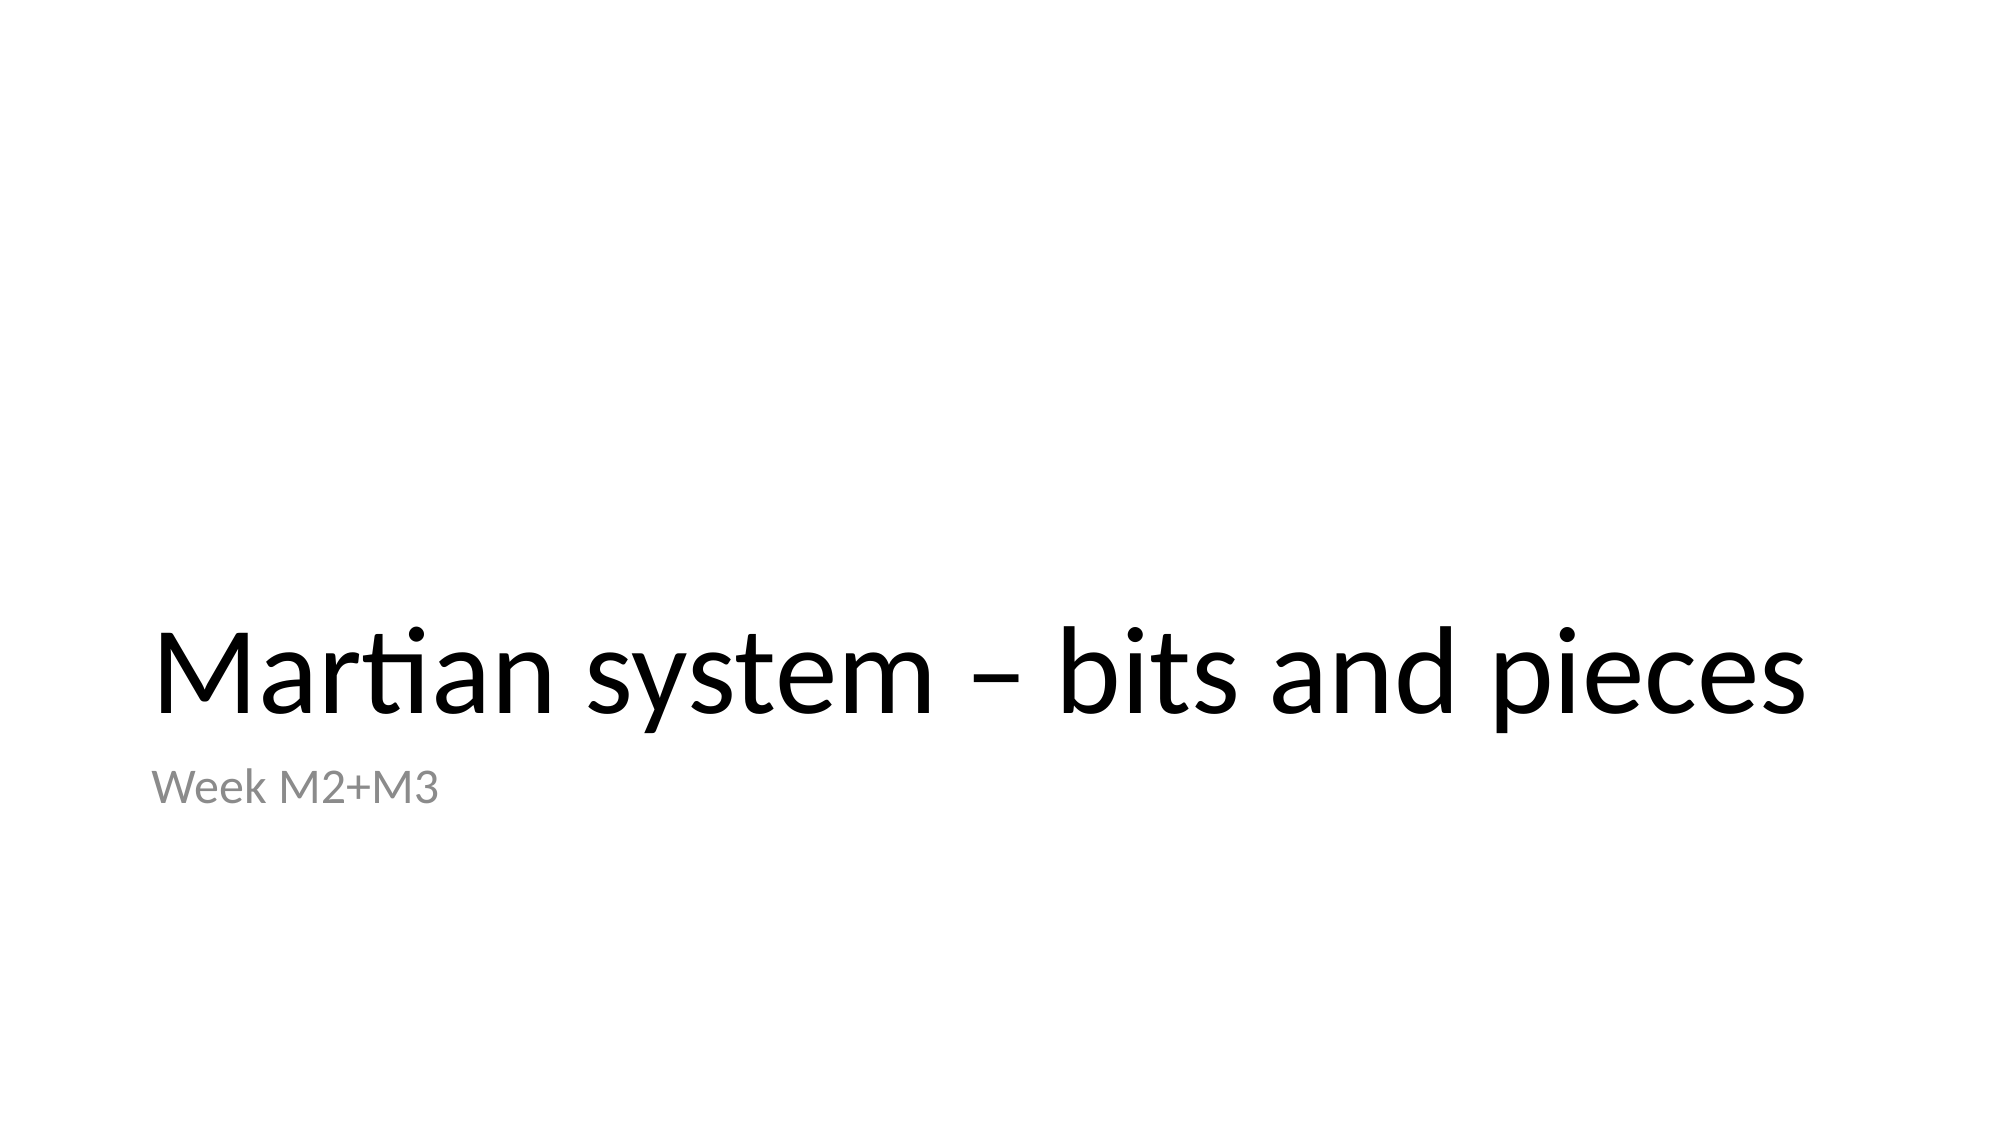

# Martian system – bits and pieces
Week M2+M3